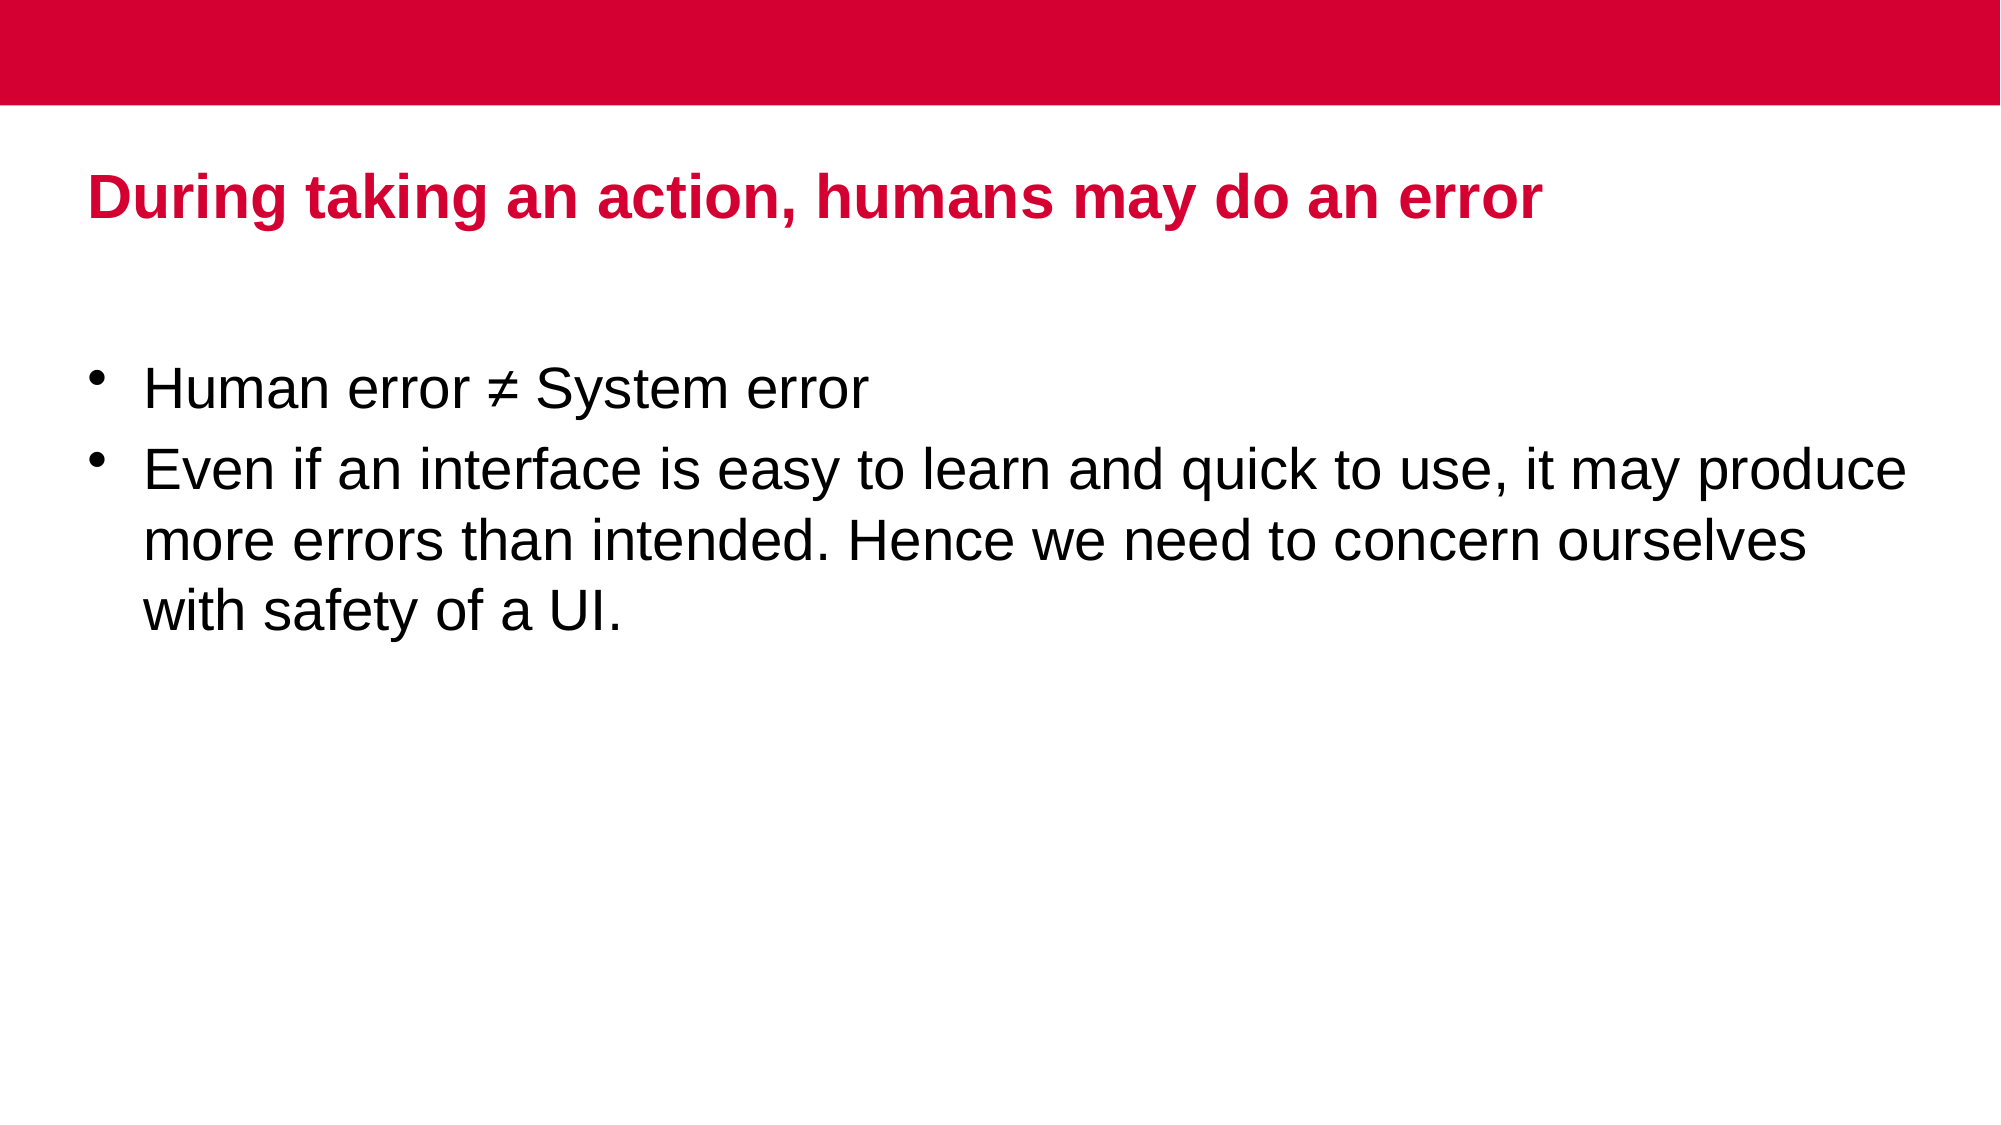

# During taking an action, humans may do an error
Human error ≠ System error
Even if an interface is easy to learn and quick to use, it may produce more errors than intended. Hence we need to concern ourselves with safety of a UI.